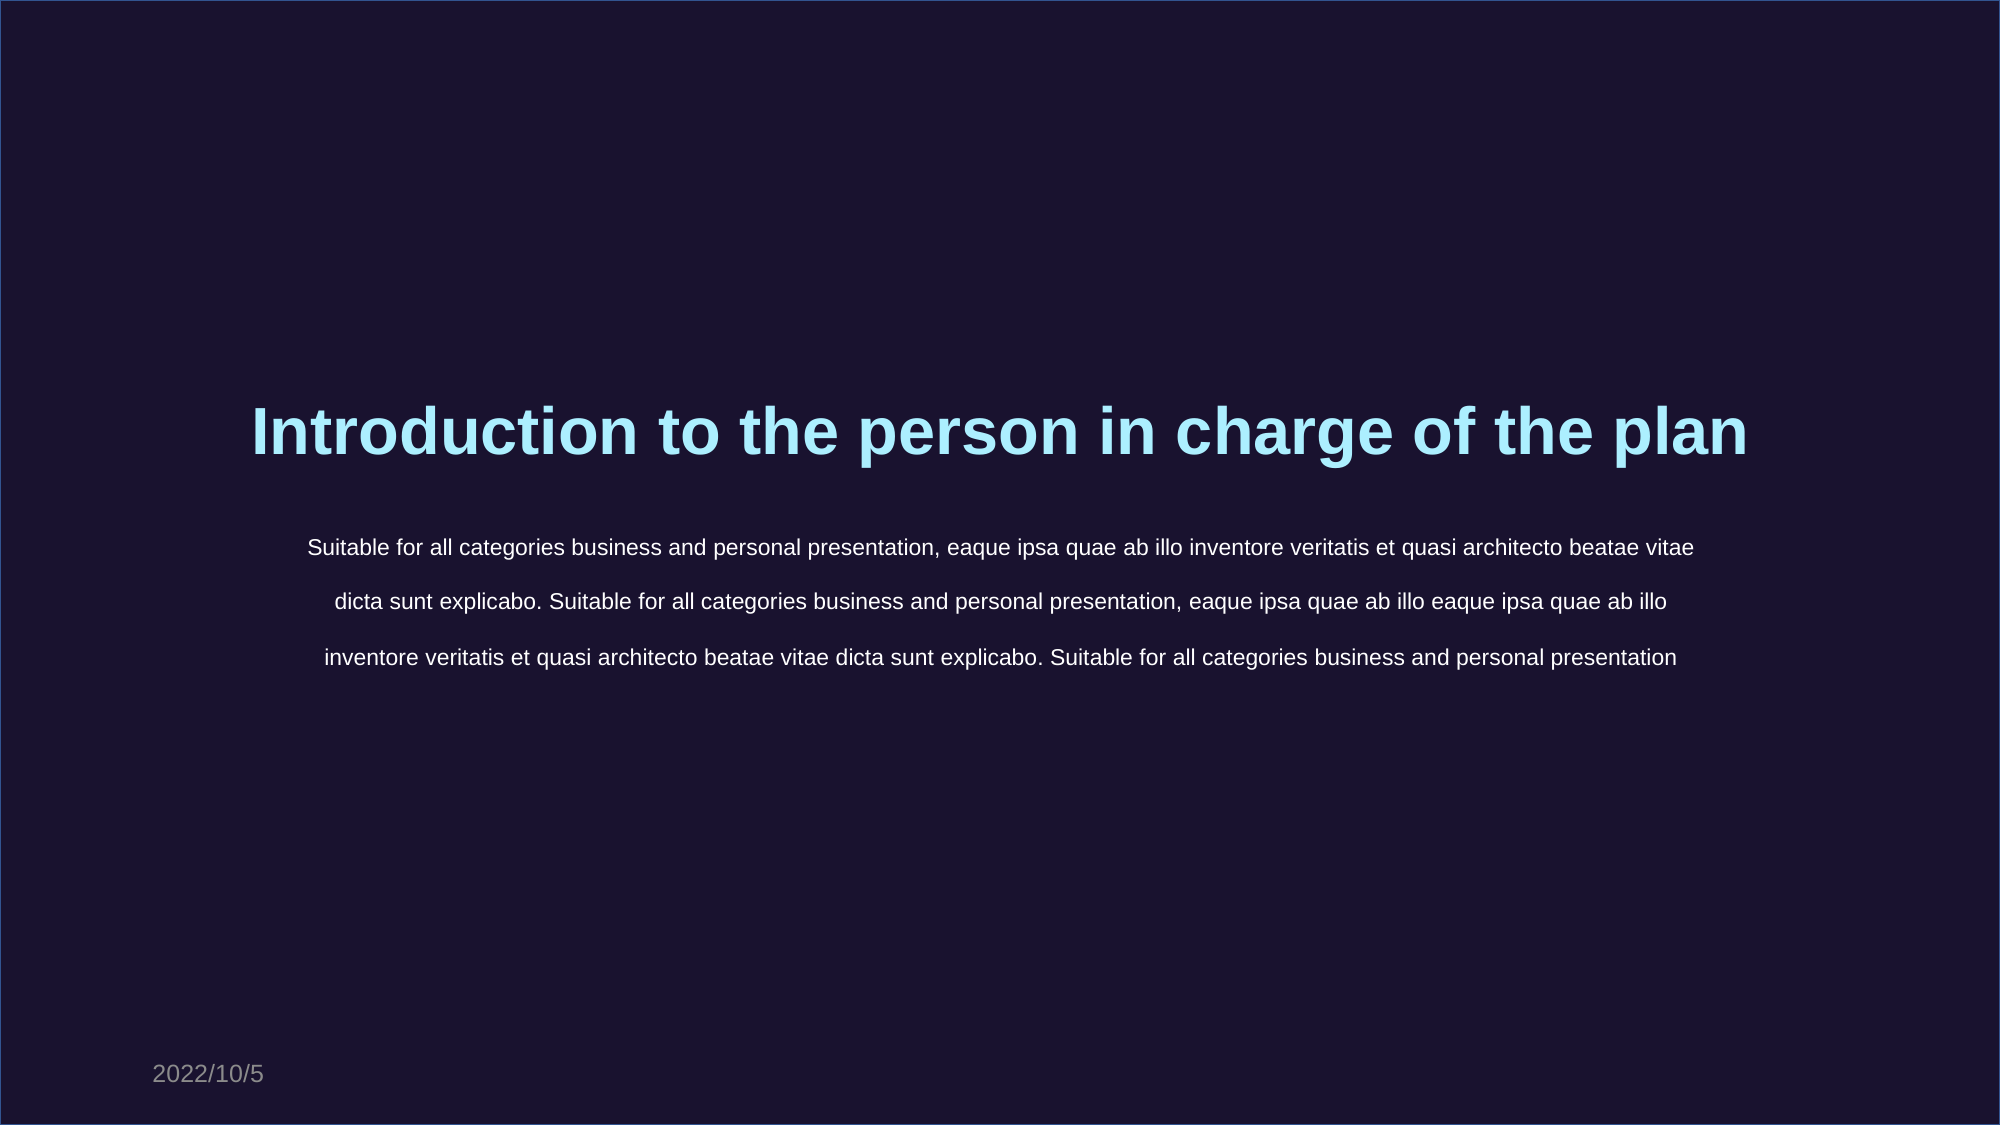

Introduction to the person in charge of the plan
Suitable for all categories business and personal presentation, eaque ipsa quae ab illo inventore veritatis et quasi architecto beatae vitae dicta sunt explicabo. Suitable for all categories business and personal presentation, eaque ipsa quae ab illo eaque ipsa quae ab illo inventore veritatis et quasi architecto beatae vitae dicta sunt explicabo. Suitable for all categories business and personal presentation
2022/10/5
15